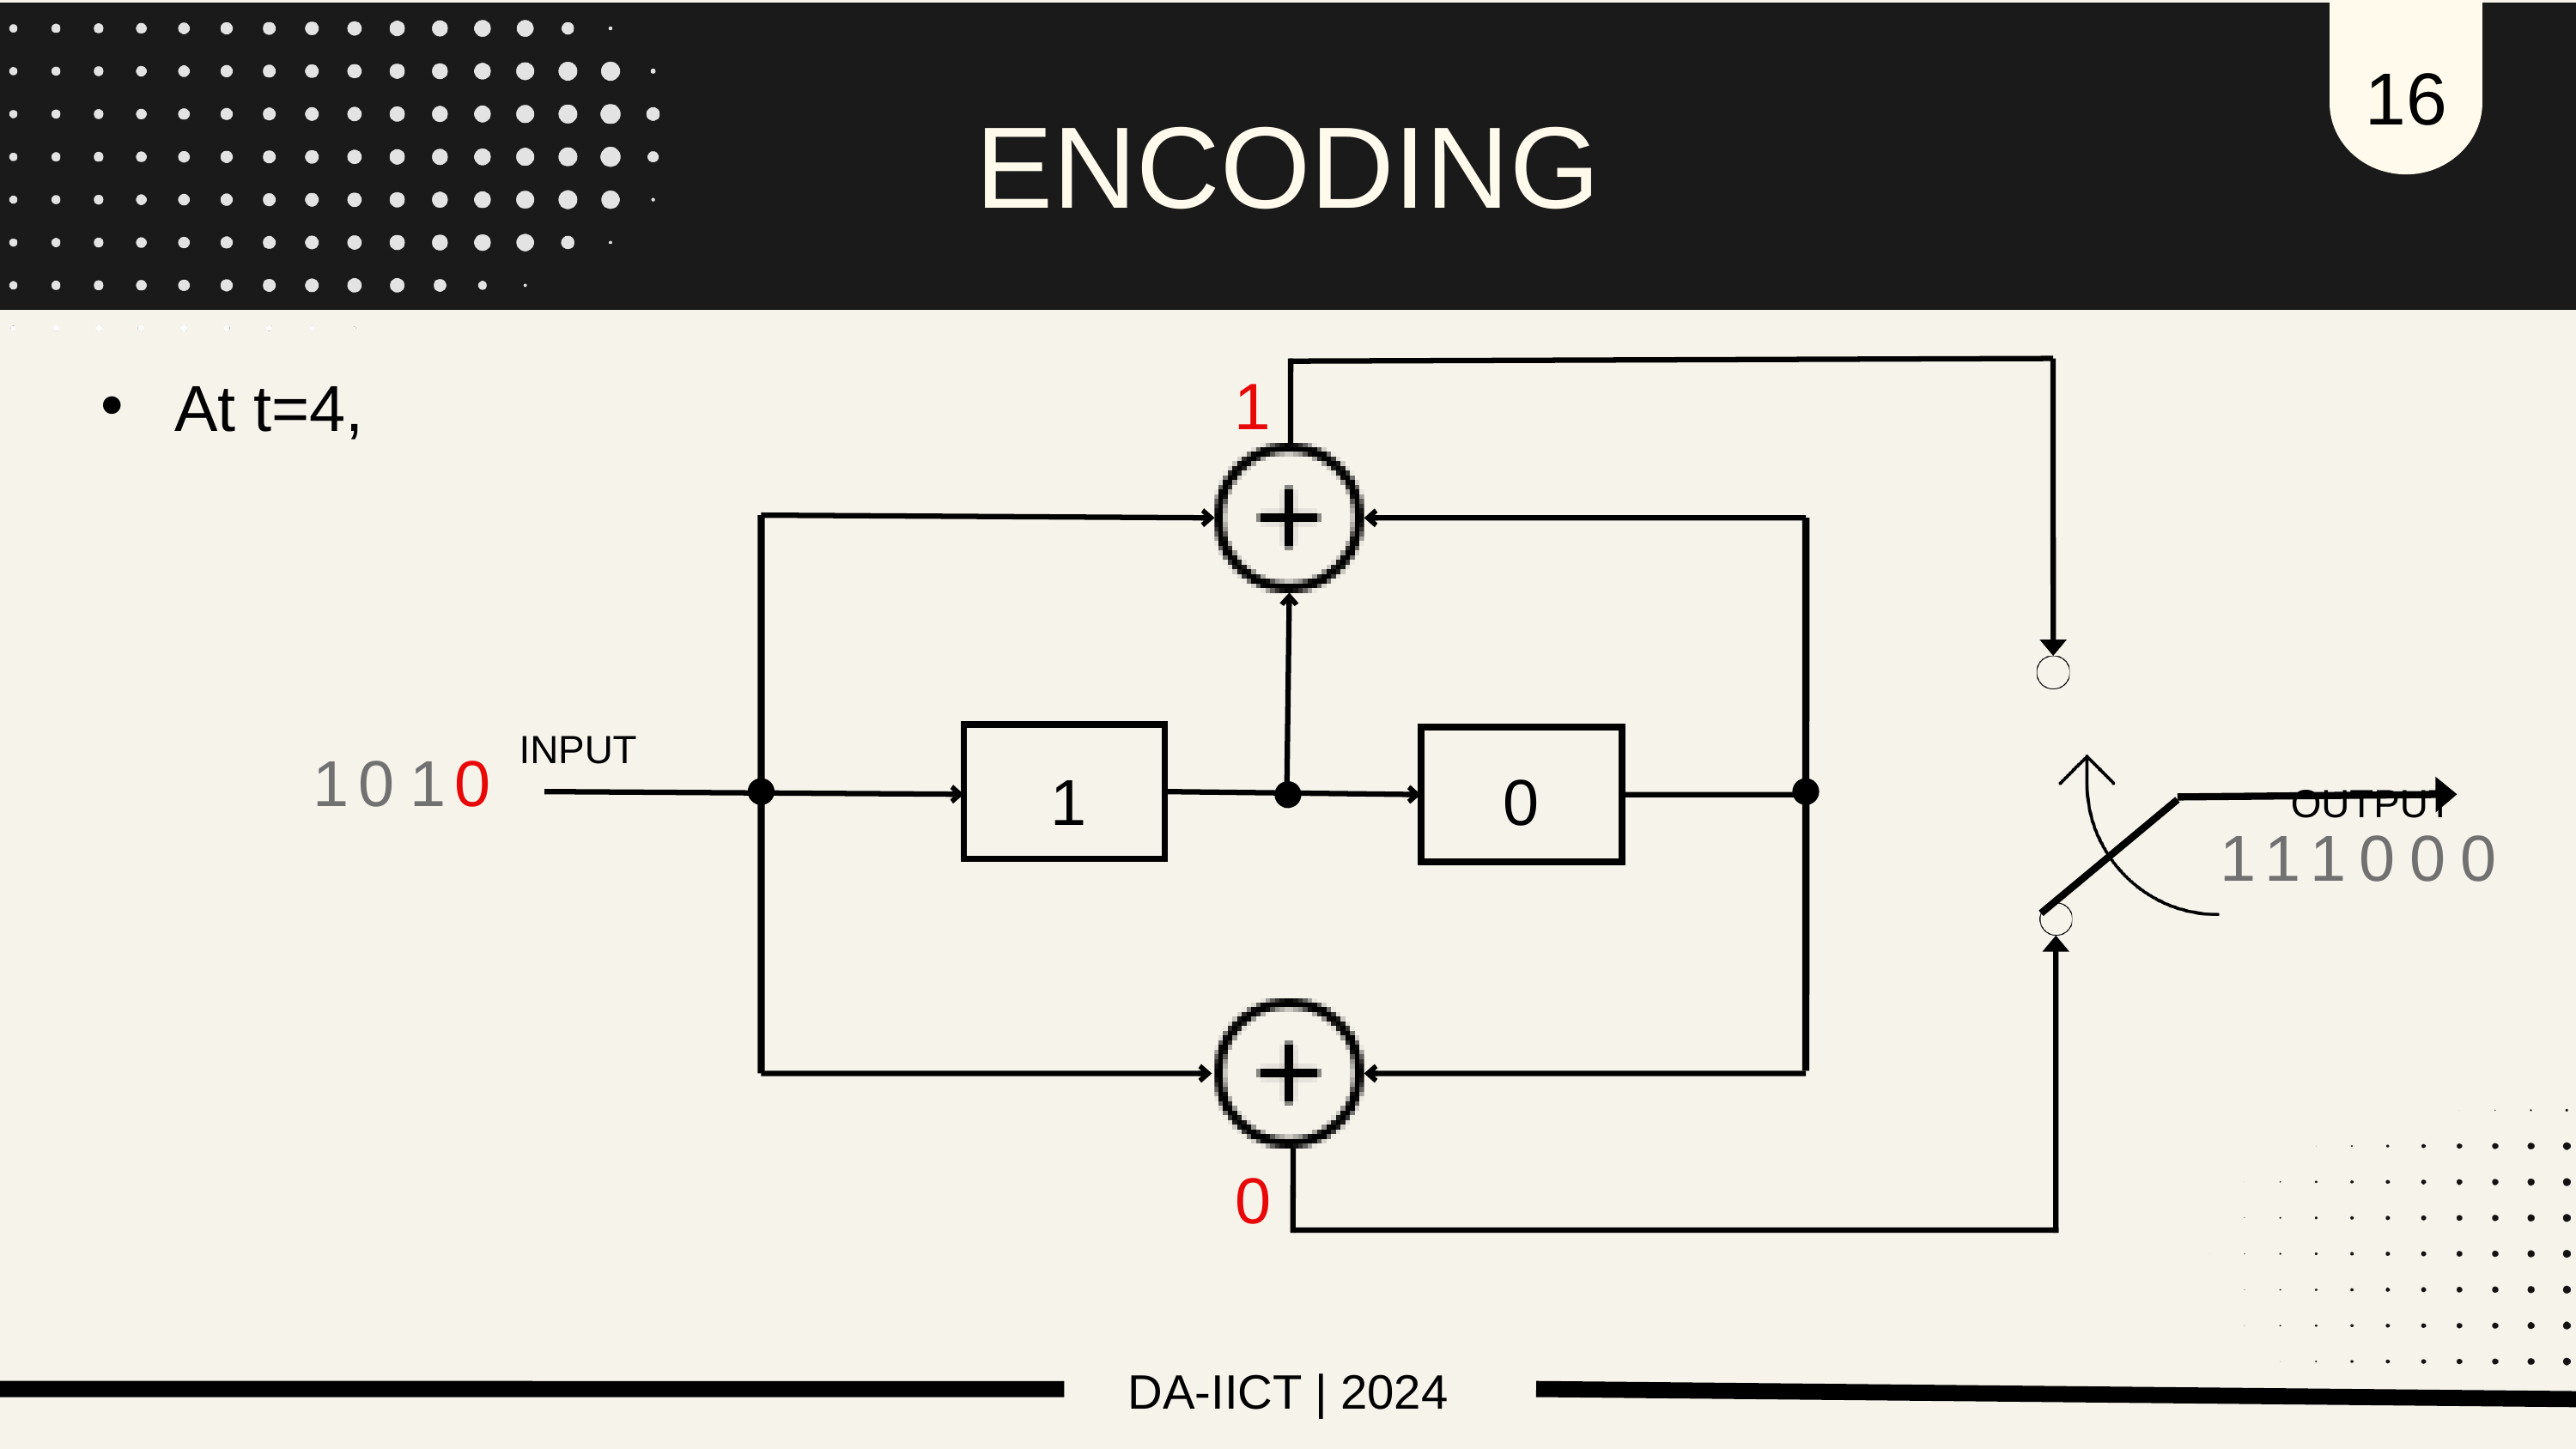

16

ENCODING
1

 At t=4,

 INPUT
 OUTPUT

1
0
1
0
1
0
0

1
1
1
0
0
0

DA-IICT | 2024